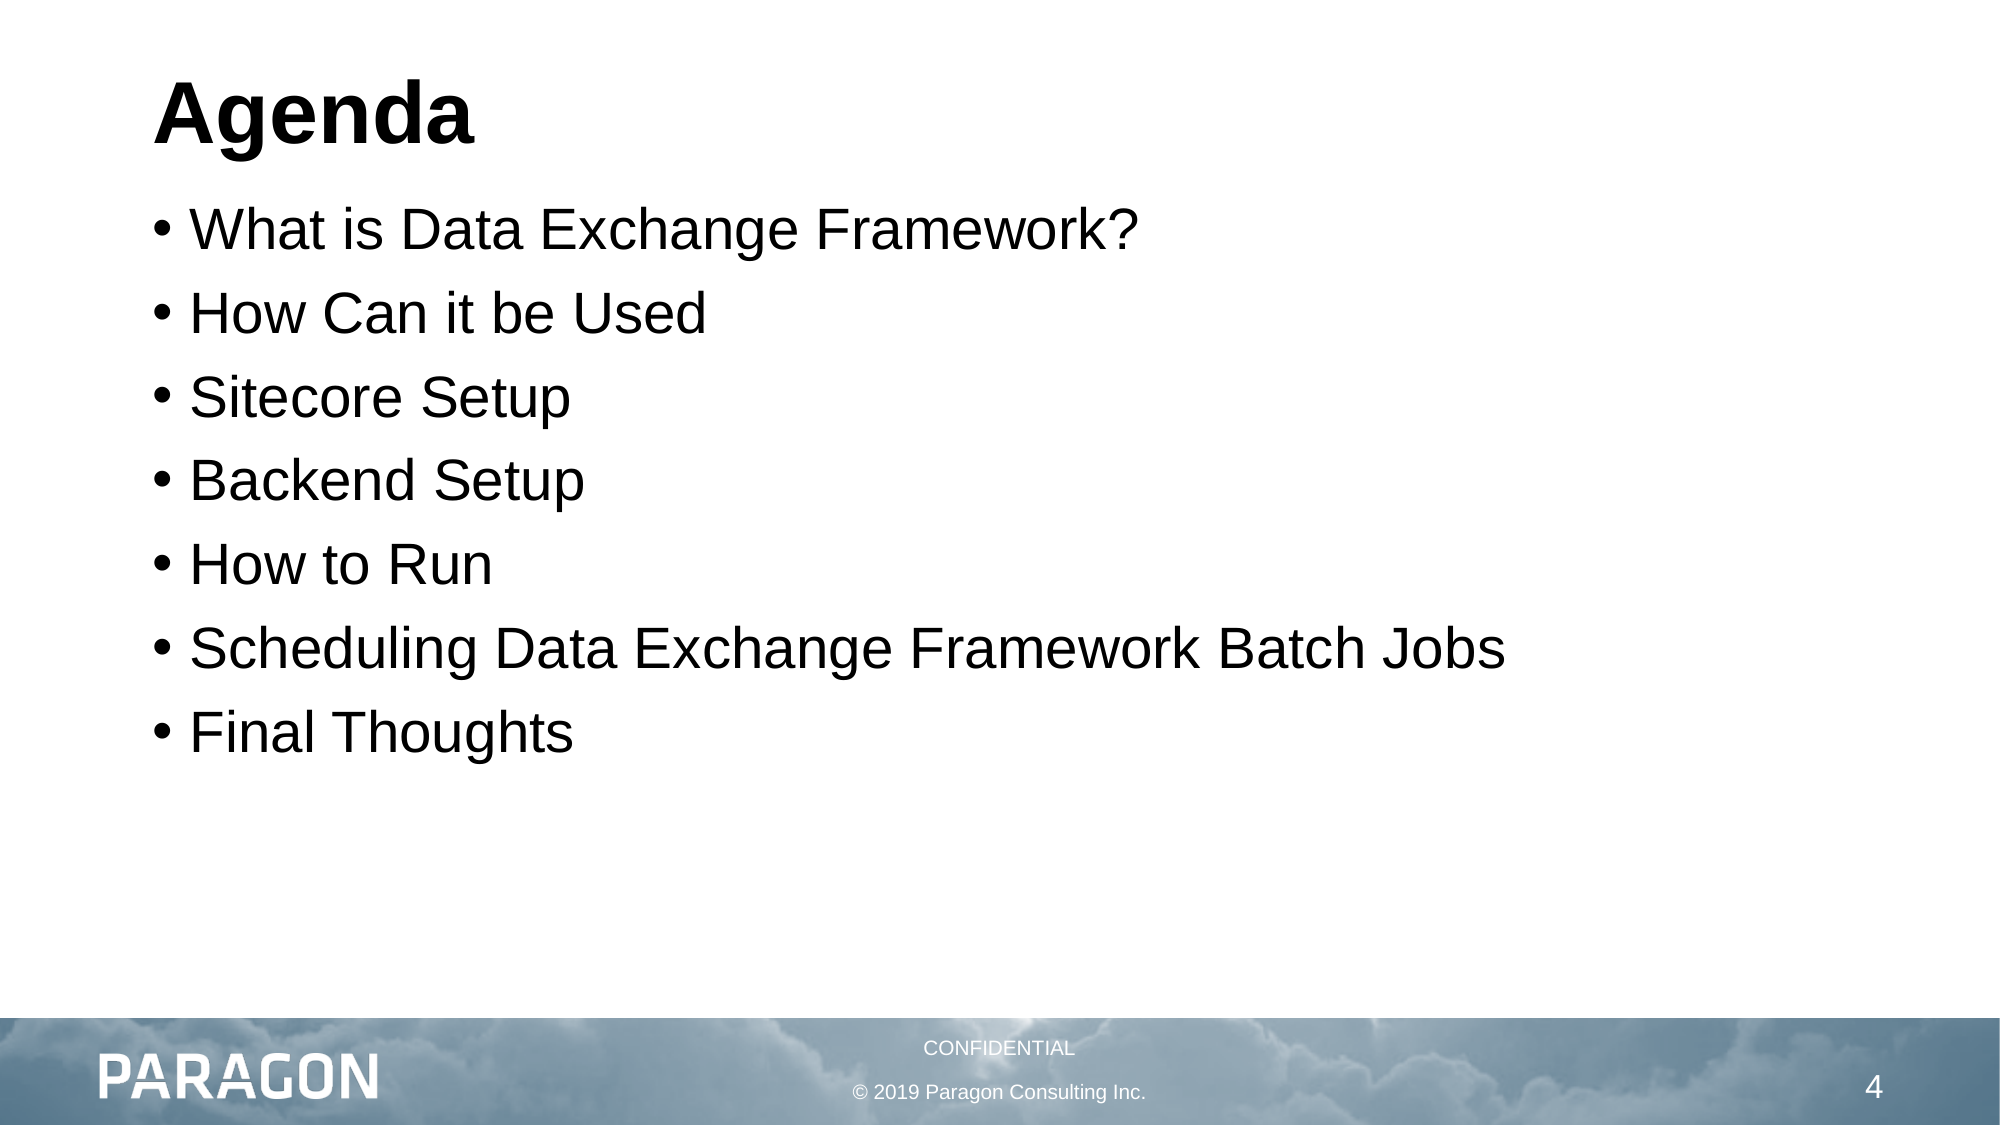

# Agenda
What is Data Exchange Framework?
How Can it be Used
Sitecore Setup
Backend Setup
How to Run
Scheduling Data Exchange Framework Batch Jobs
Final Thoughts
4